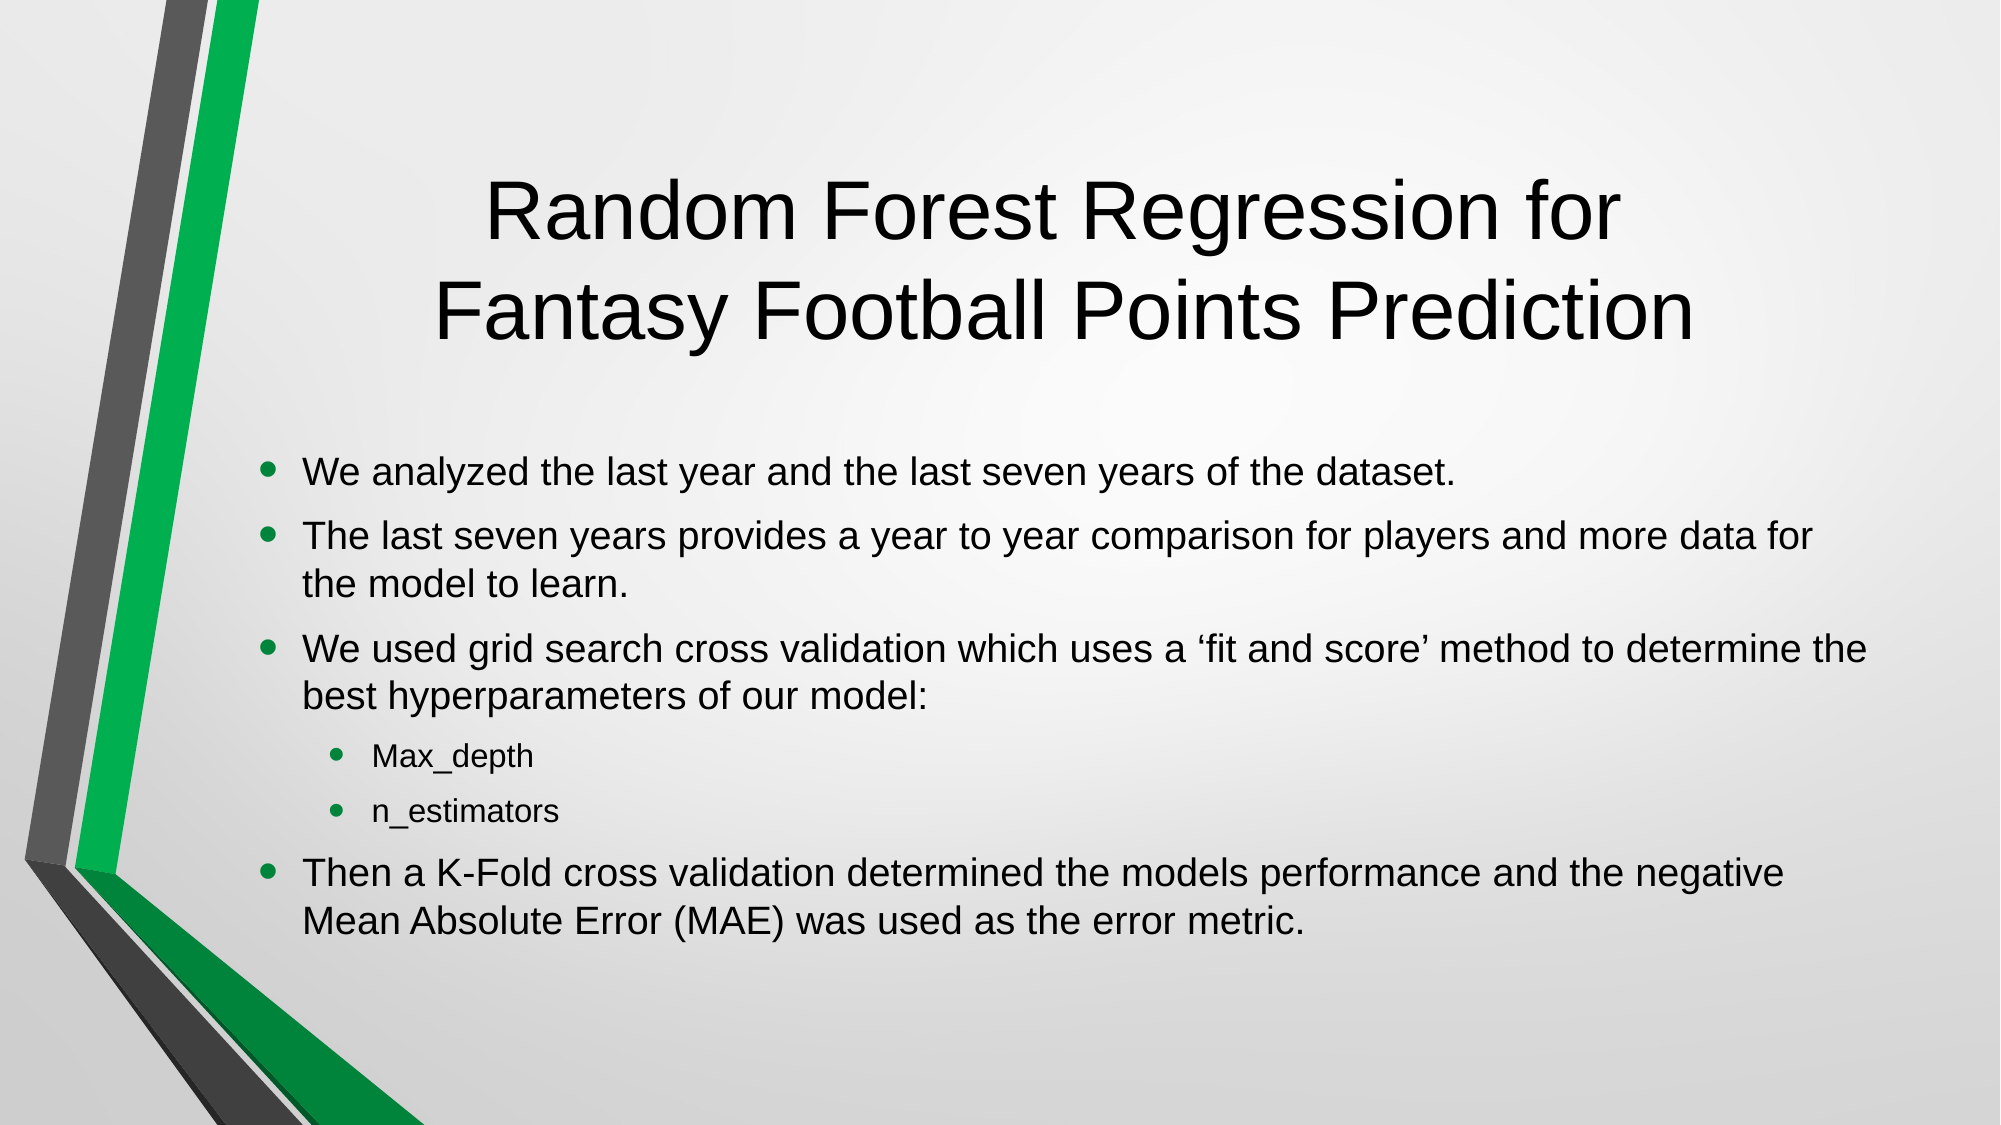

# Random Forest Regression for Fantasy Football Points Prediction
We analyzed the last year and the last seven years of the dataset.
The last seven years provides a year to year comparison for players and more data for the model to learn.
We used grid search cross validation which uses a ‘fit and score’ method to determine the best hyperparameters of our model:
Max_depth
n_estimators
Then a K-Fold cross validation determined the models performance and the negative Mean Absolute Error (MAE) was used as the error metric.